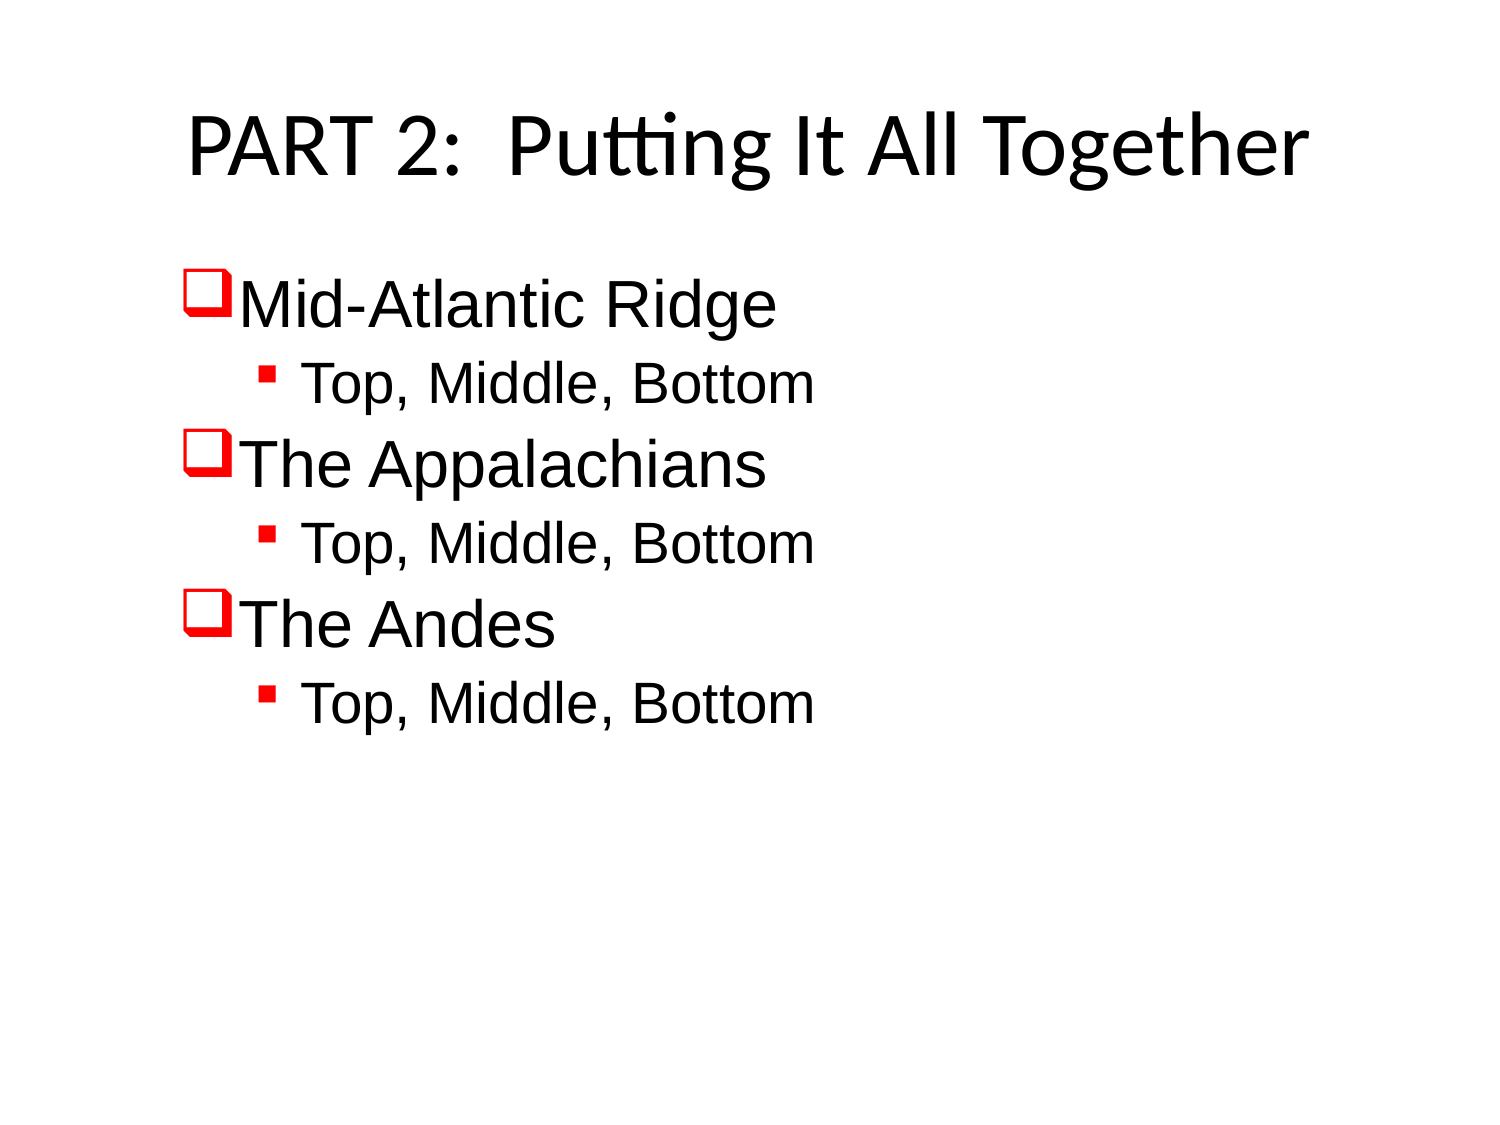

# PART 2:  Putting It All Together
Mid-Atlantic Ridge
Top, Middle, Bottom
The Appalachians
Top, Middle, Bottom
The Andes
Top, Middle, Bottom
Gneiss
Granite